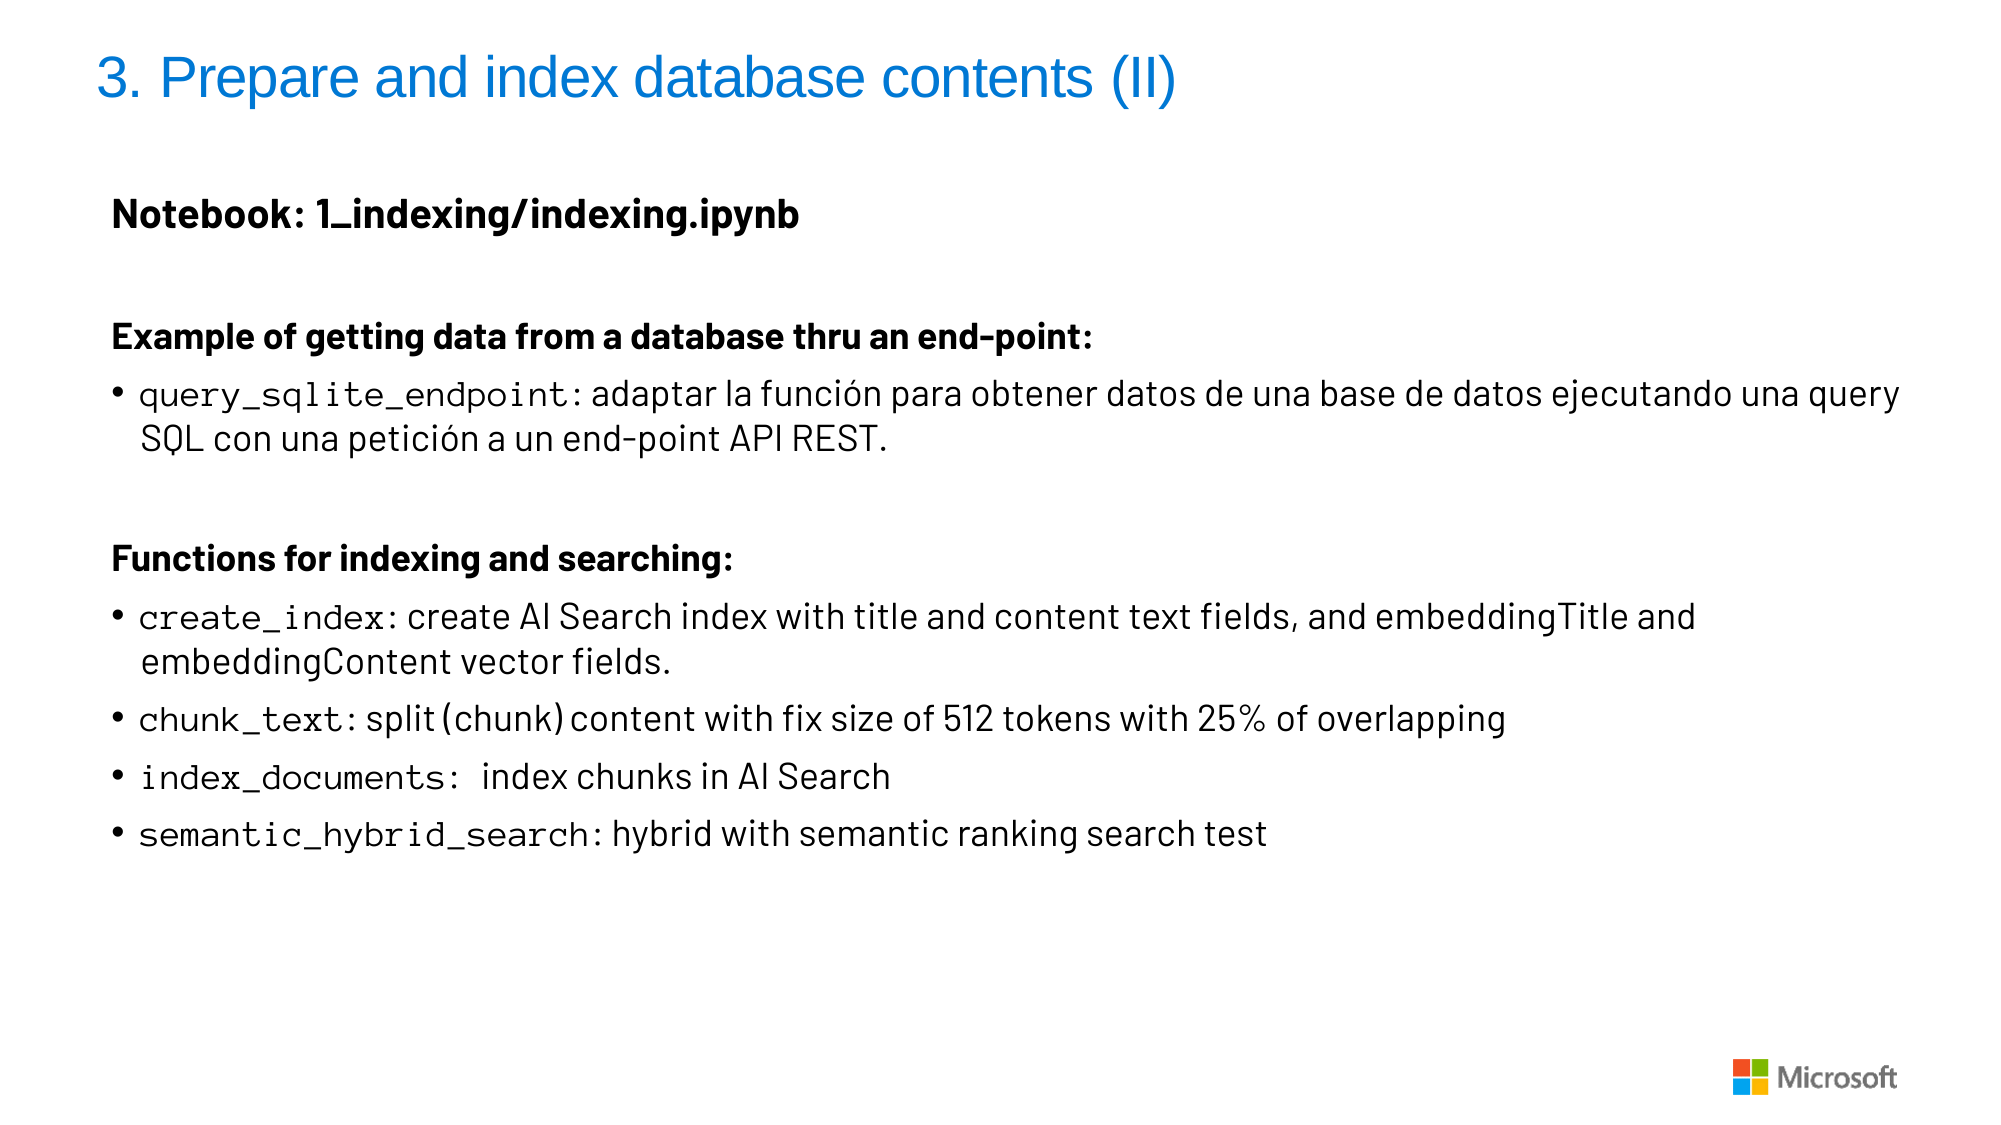

3. Prepare and index database contents (II)
Notebook: 1_indexing/indexing.ipynb

Example of getting data from a database thru an end-point:
query_sqlite_endpoint: adaptar la función para obtener datos de una base de datos ejecutando una query SQL con una petición a un end-point API REST.

Functions for indexing and searching:
create_index: create AI Search index with title and content text fields, and embeddingTitle and embeddingContent vector fields.
chunk_text: split (chunk) content with fix size of 512 tokens with 25% of overlapping
index_documents: index chunks in AI Search
semantic_hybrid_search: hybrid with semantic ranking search test